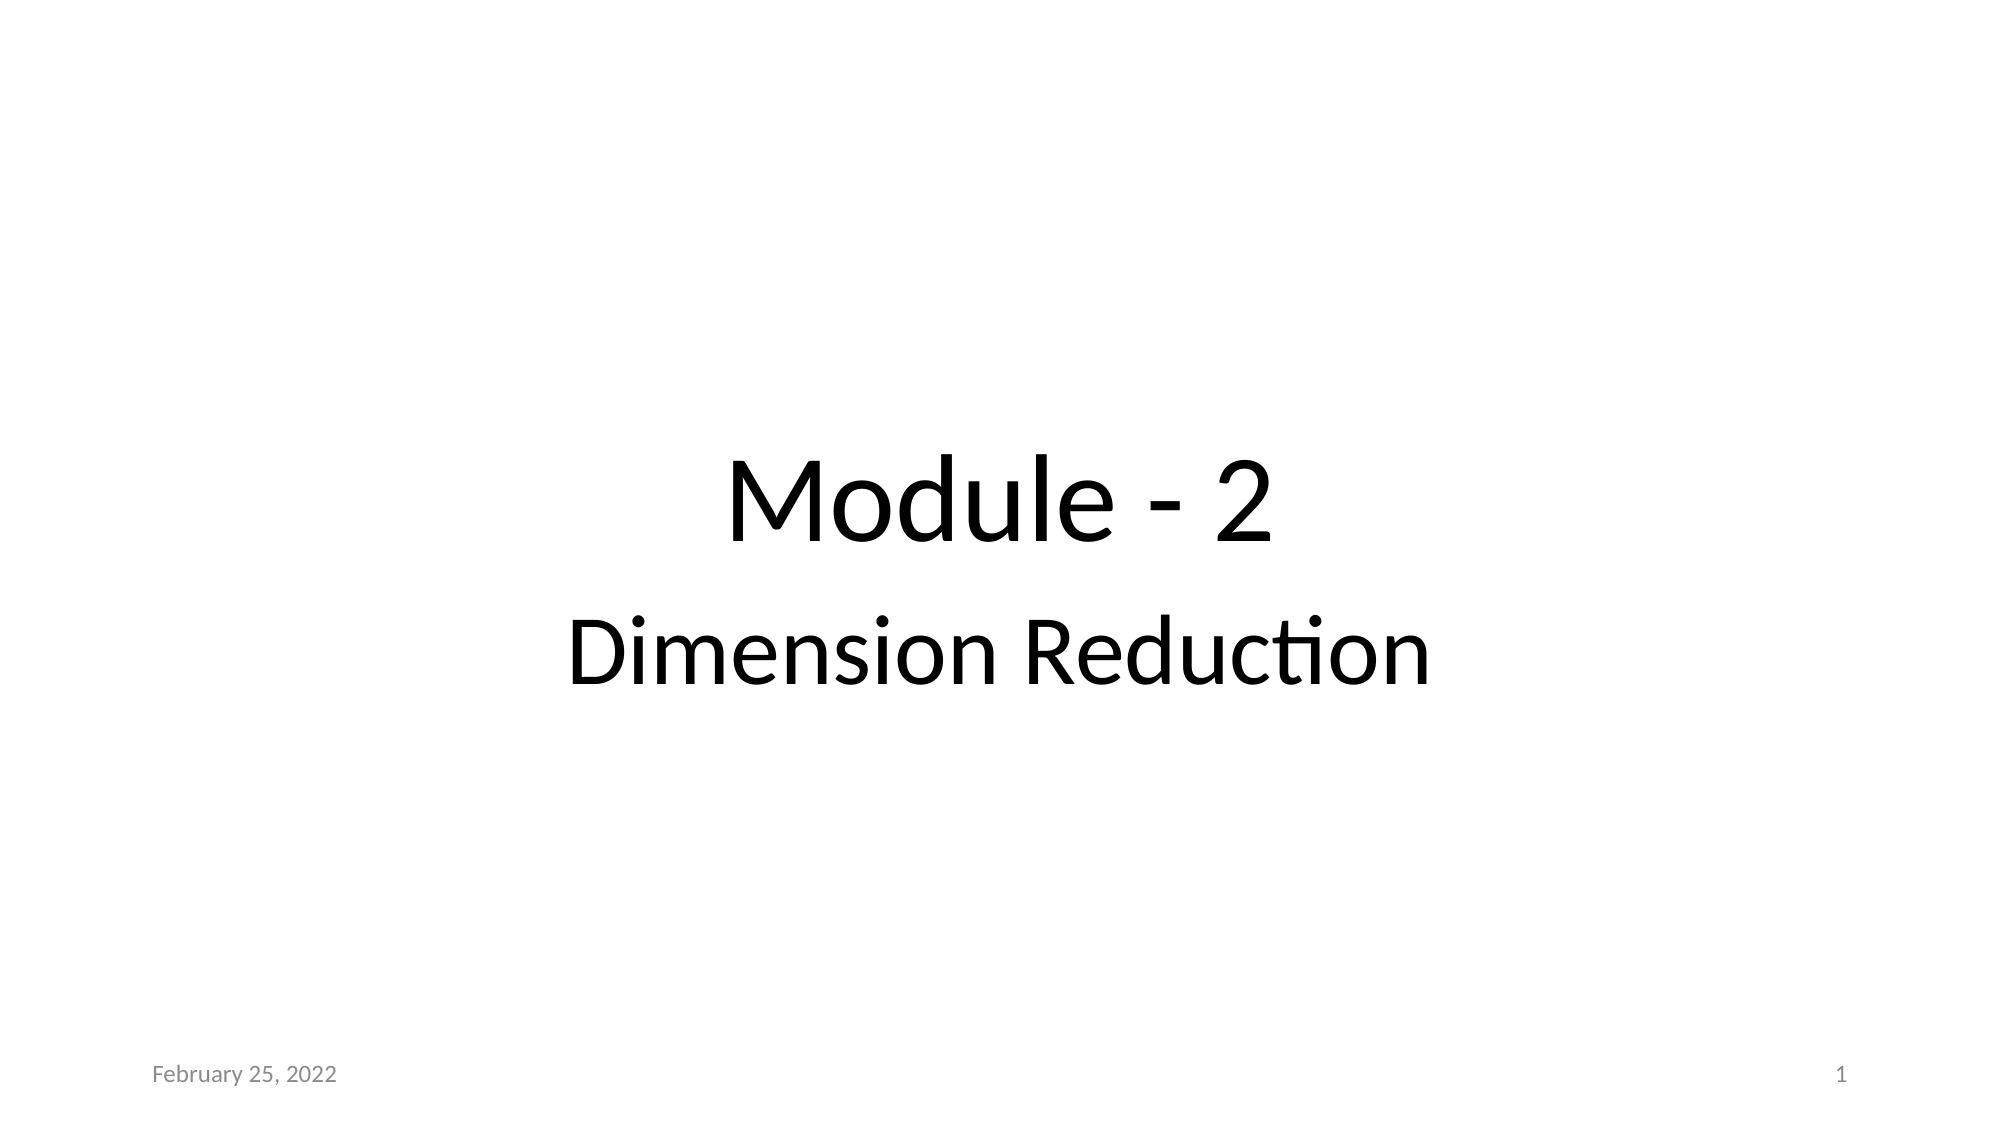

# Module - 2
Dimension Reduction
February 25, 2022
1